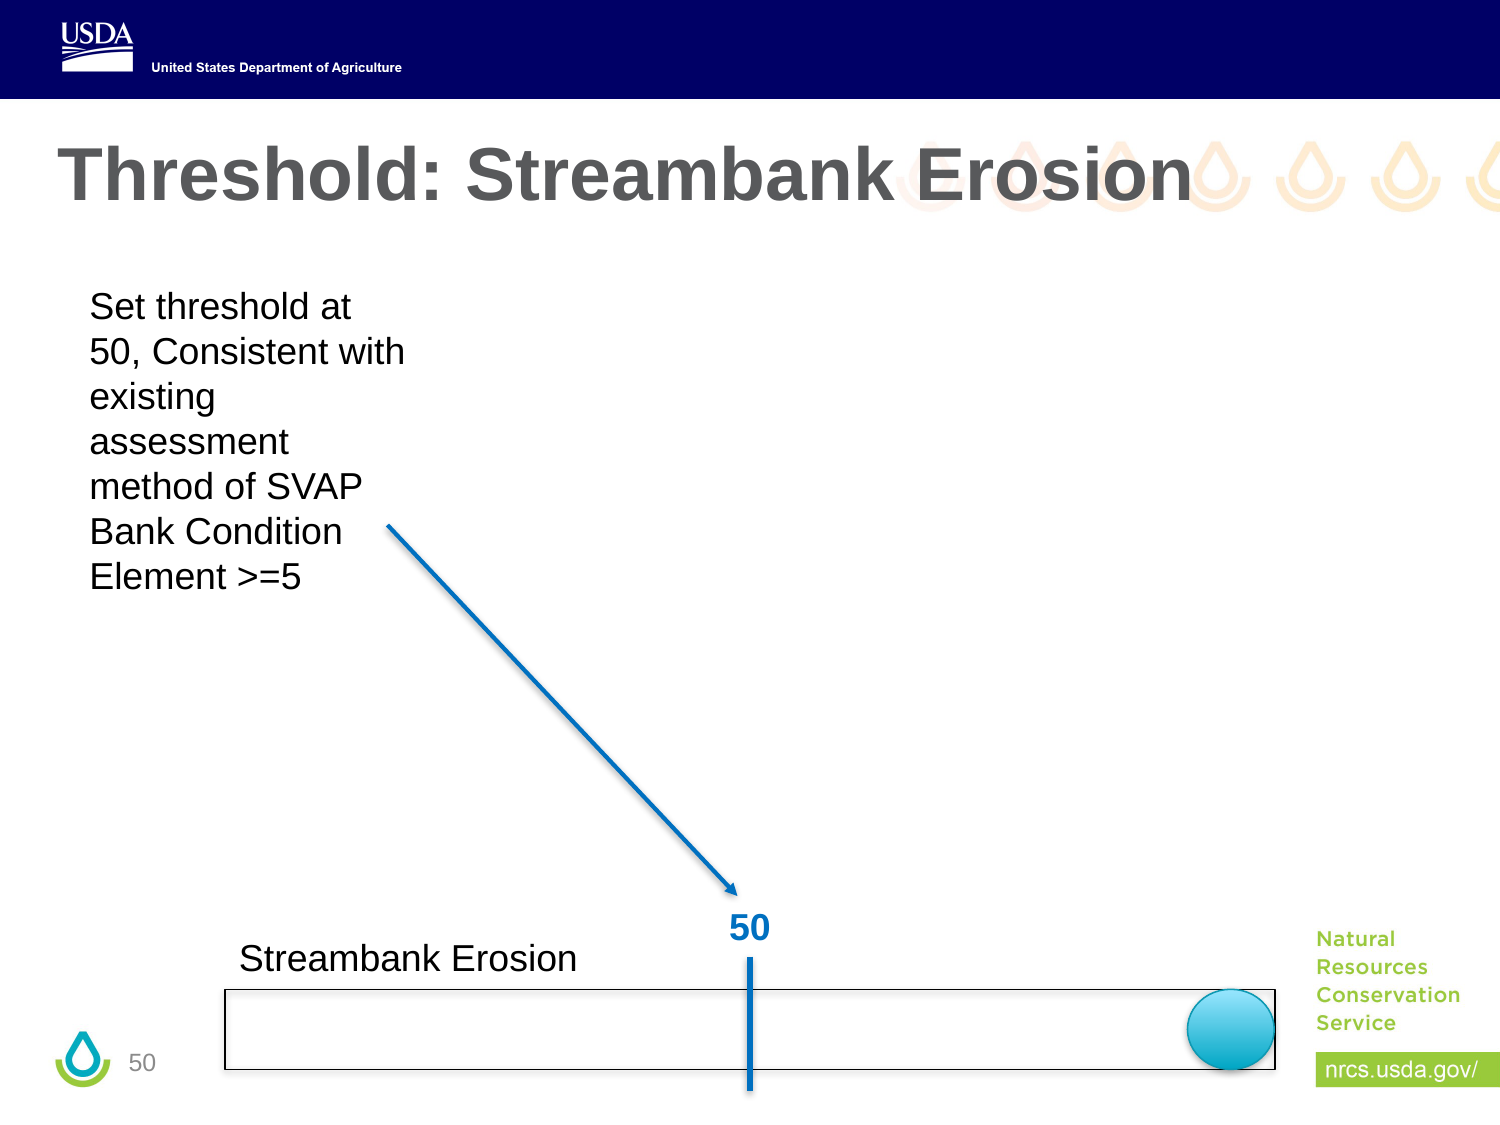

# Threshold: Streambank Erosion
Set threshold at 50, Consistent with existing assessment method of SVAP Bank Condition Element >=5
50
Streambank Erosion

50